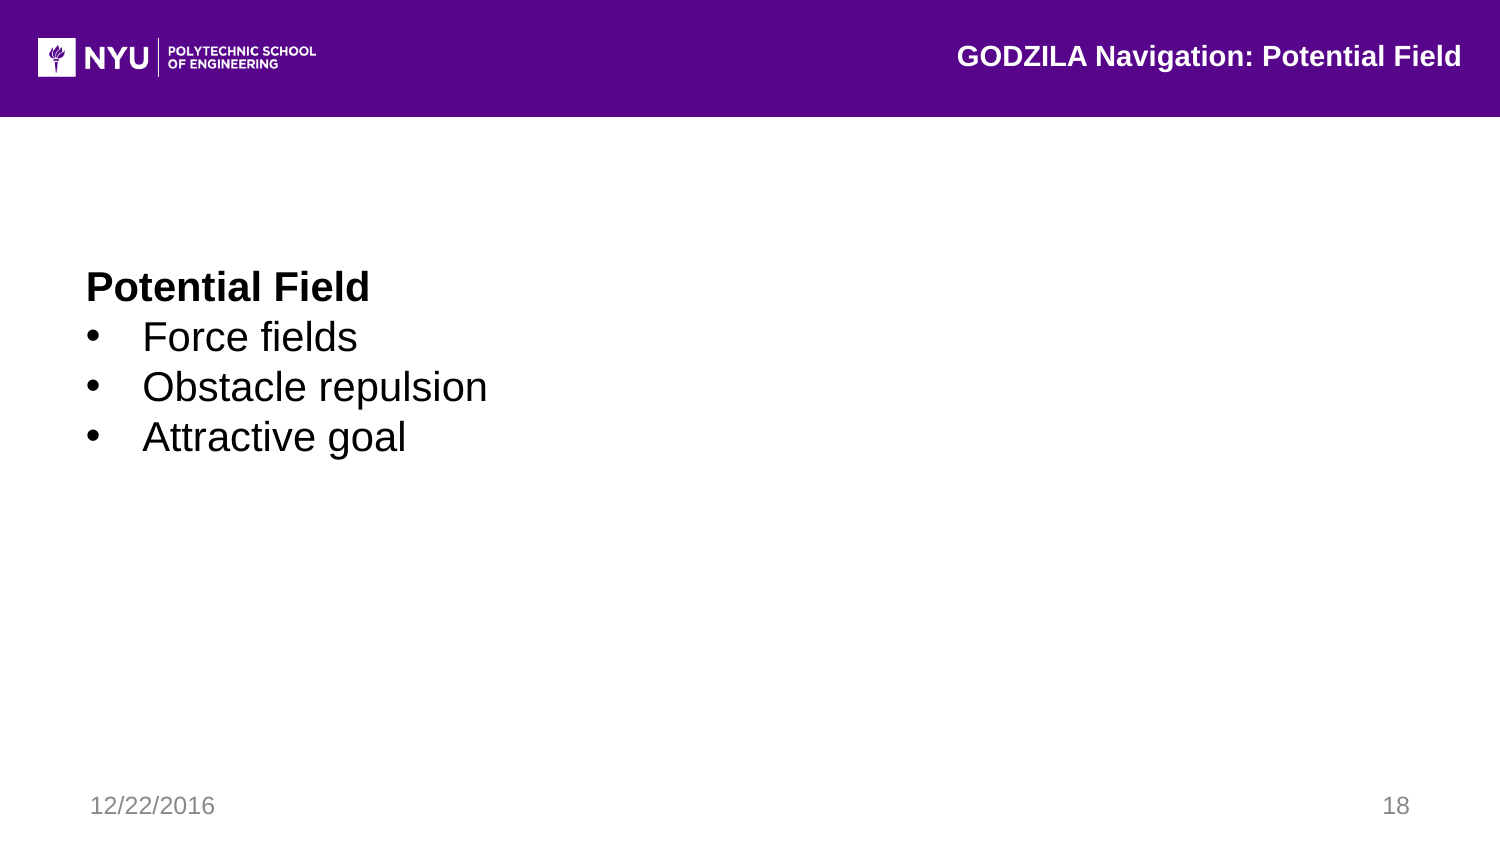

GODZILA Navigation: Potential Field
Potential Field
Force fields
Obstacle repulsion
Attractive goal

12/22/2016
18